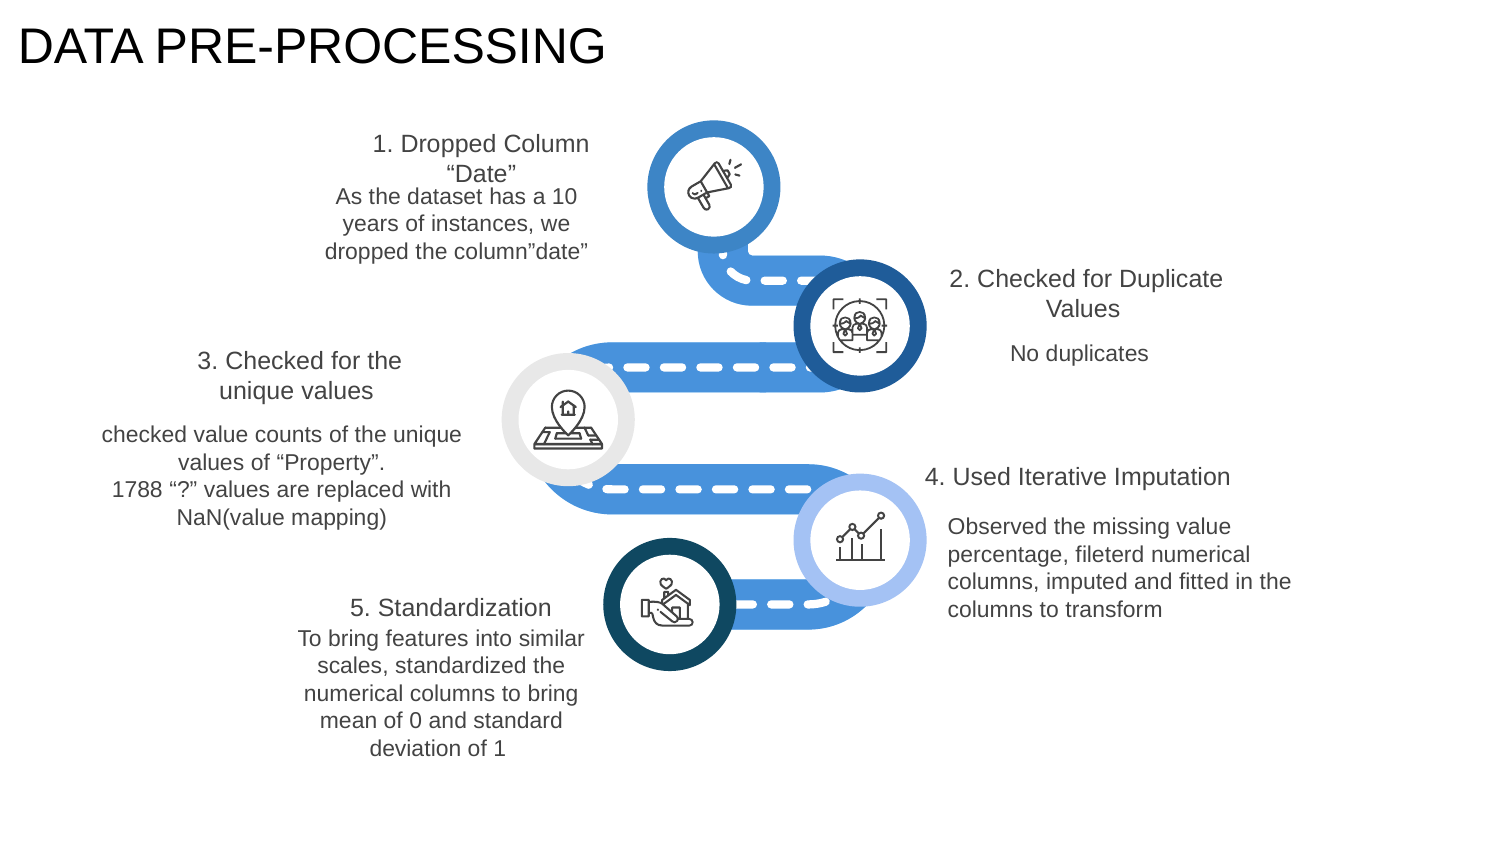

DATA PRE-PROCESSING

1. Dropped Column “Date”

As the dataset has a 10 years of instances, we dropped the column”date”

2. Checked for Duplicate Values

No duplicates
3. Checked for the unique values

checked value counts of the unique values of “Property”.
1788 “?” values are replaced with NaN(value mapping)

4. Used Iterative Imputation

Observed the missing value percentage, fileterd numerical columns, imputed and fitted in the columns to transform

5. Standardization

To bring features into similar scales, standardized the numerical columns to bring mean of 0 and standard deviation of 1